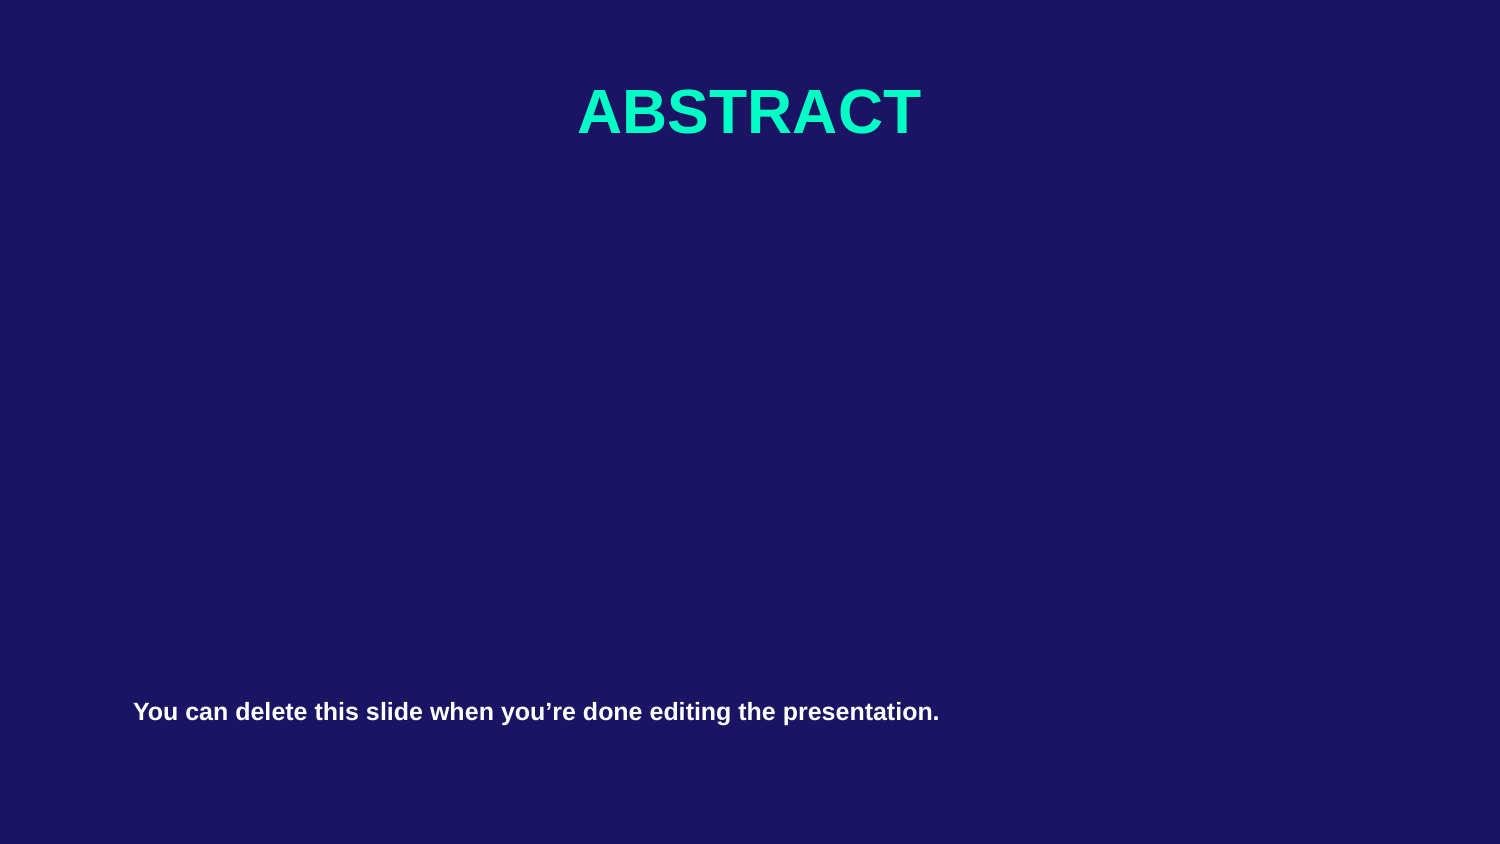

# ABSTRACT

You can delete this slide when you’re done editing the presentation.